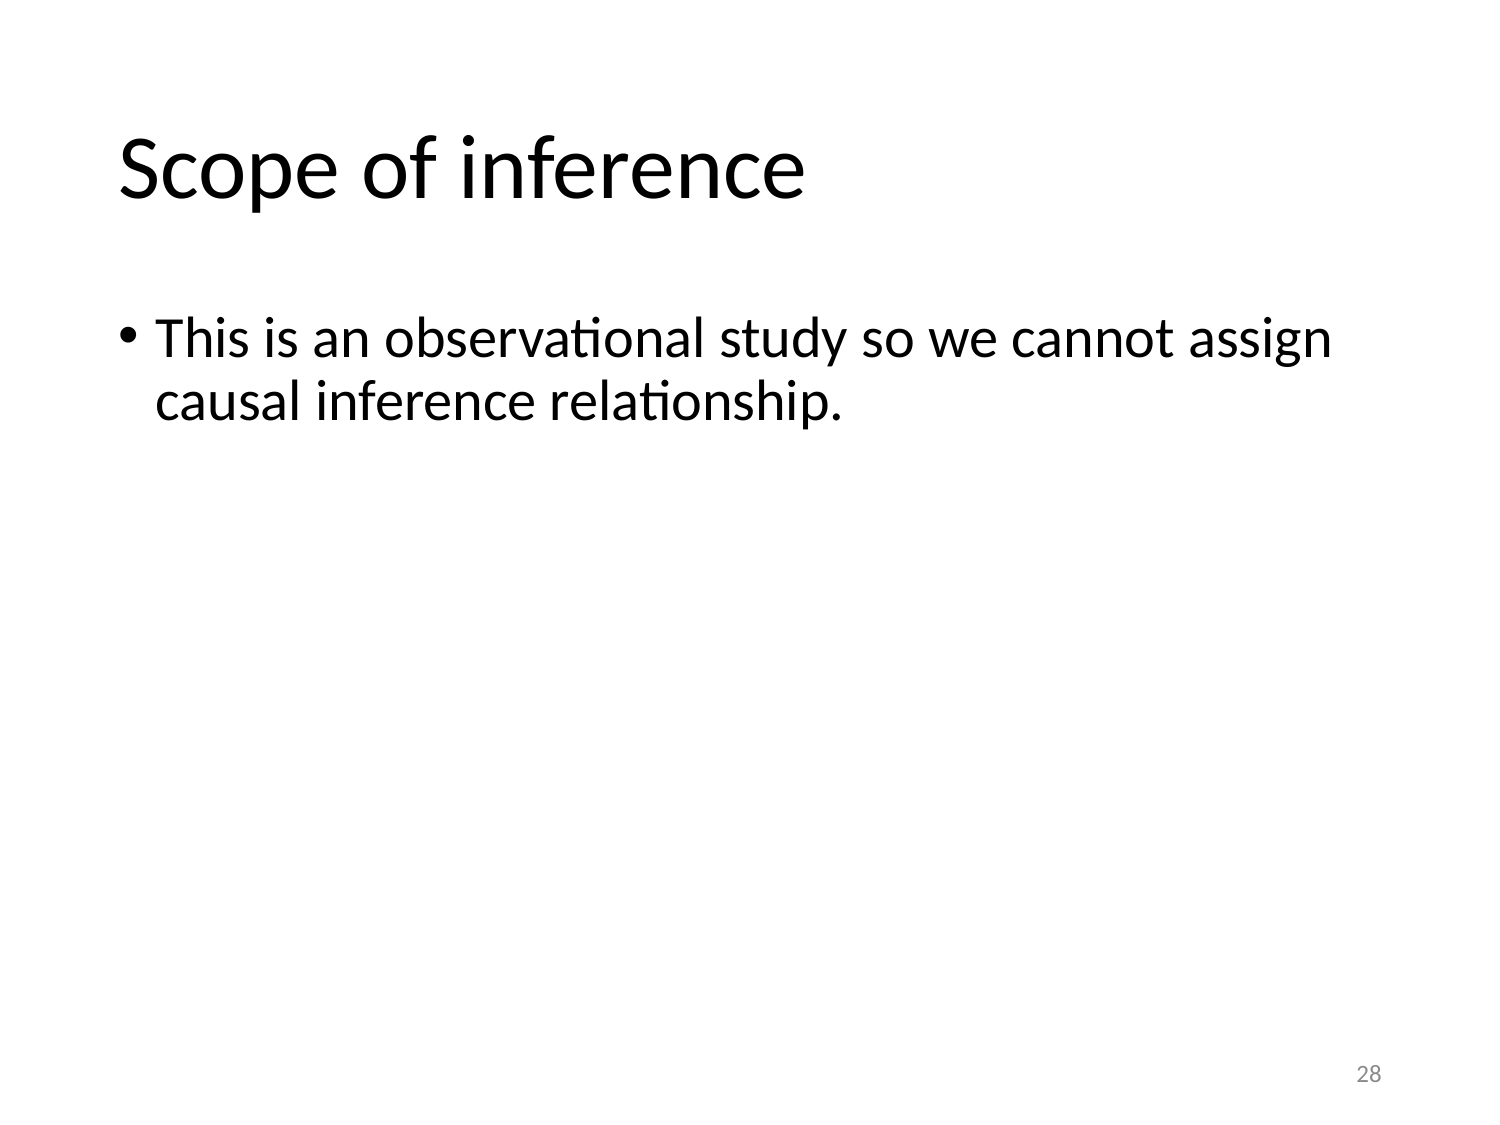

# Scope of inference
This is an observational study so we cannot assign causal inference relationship.
28